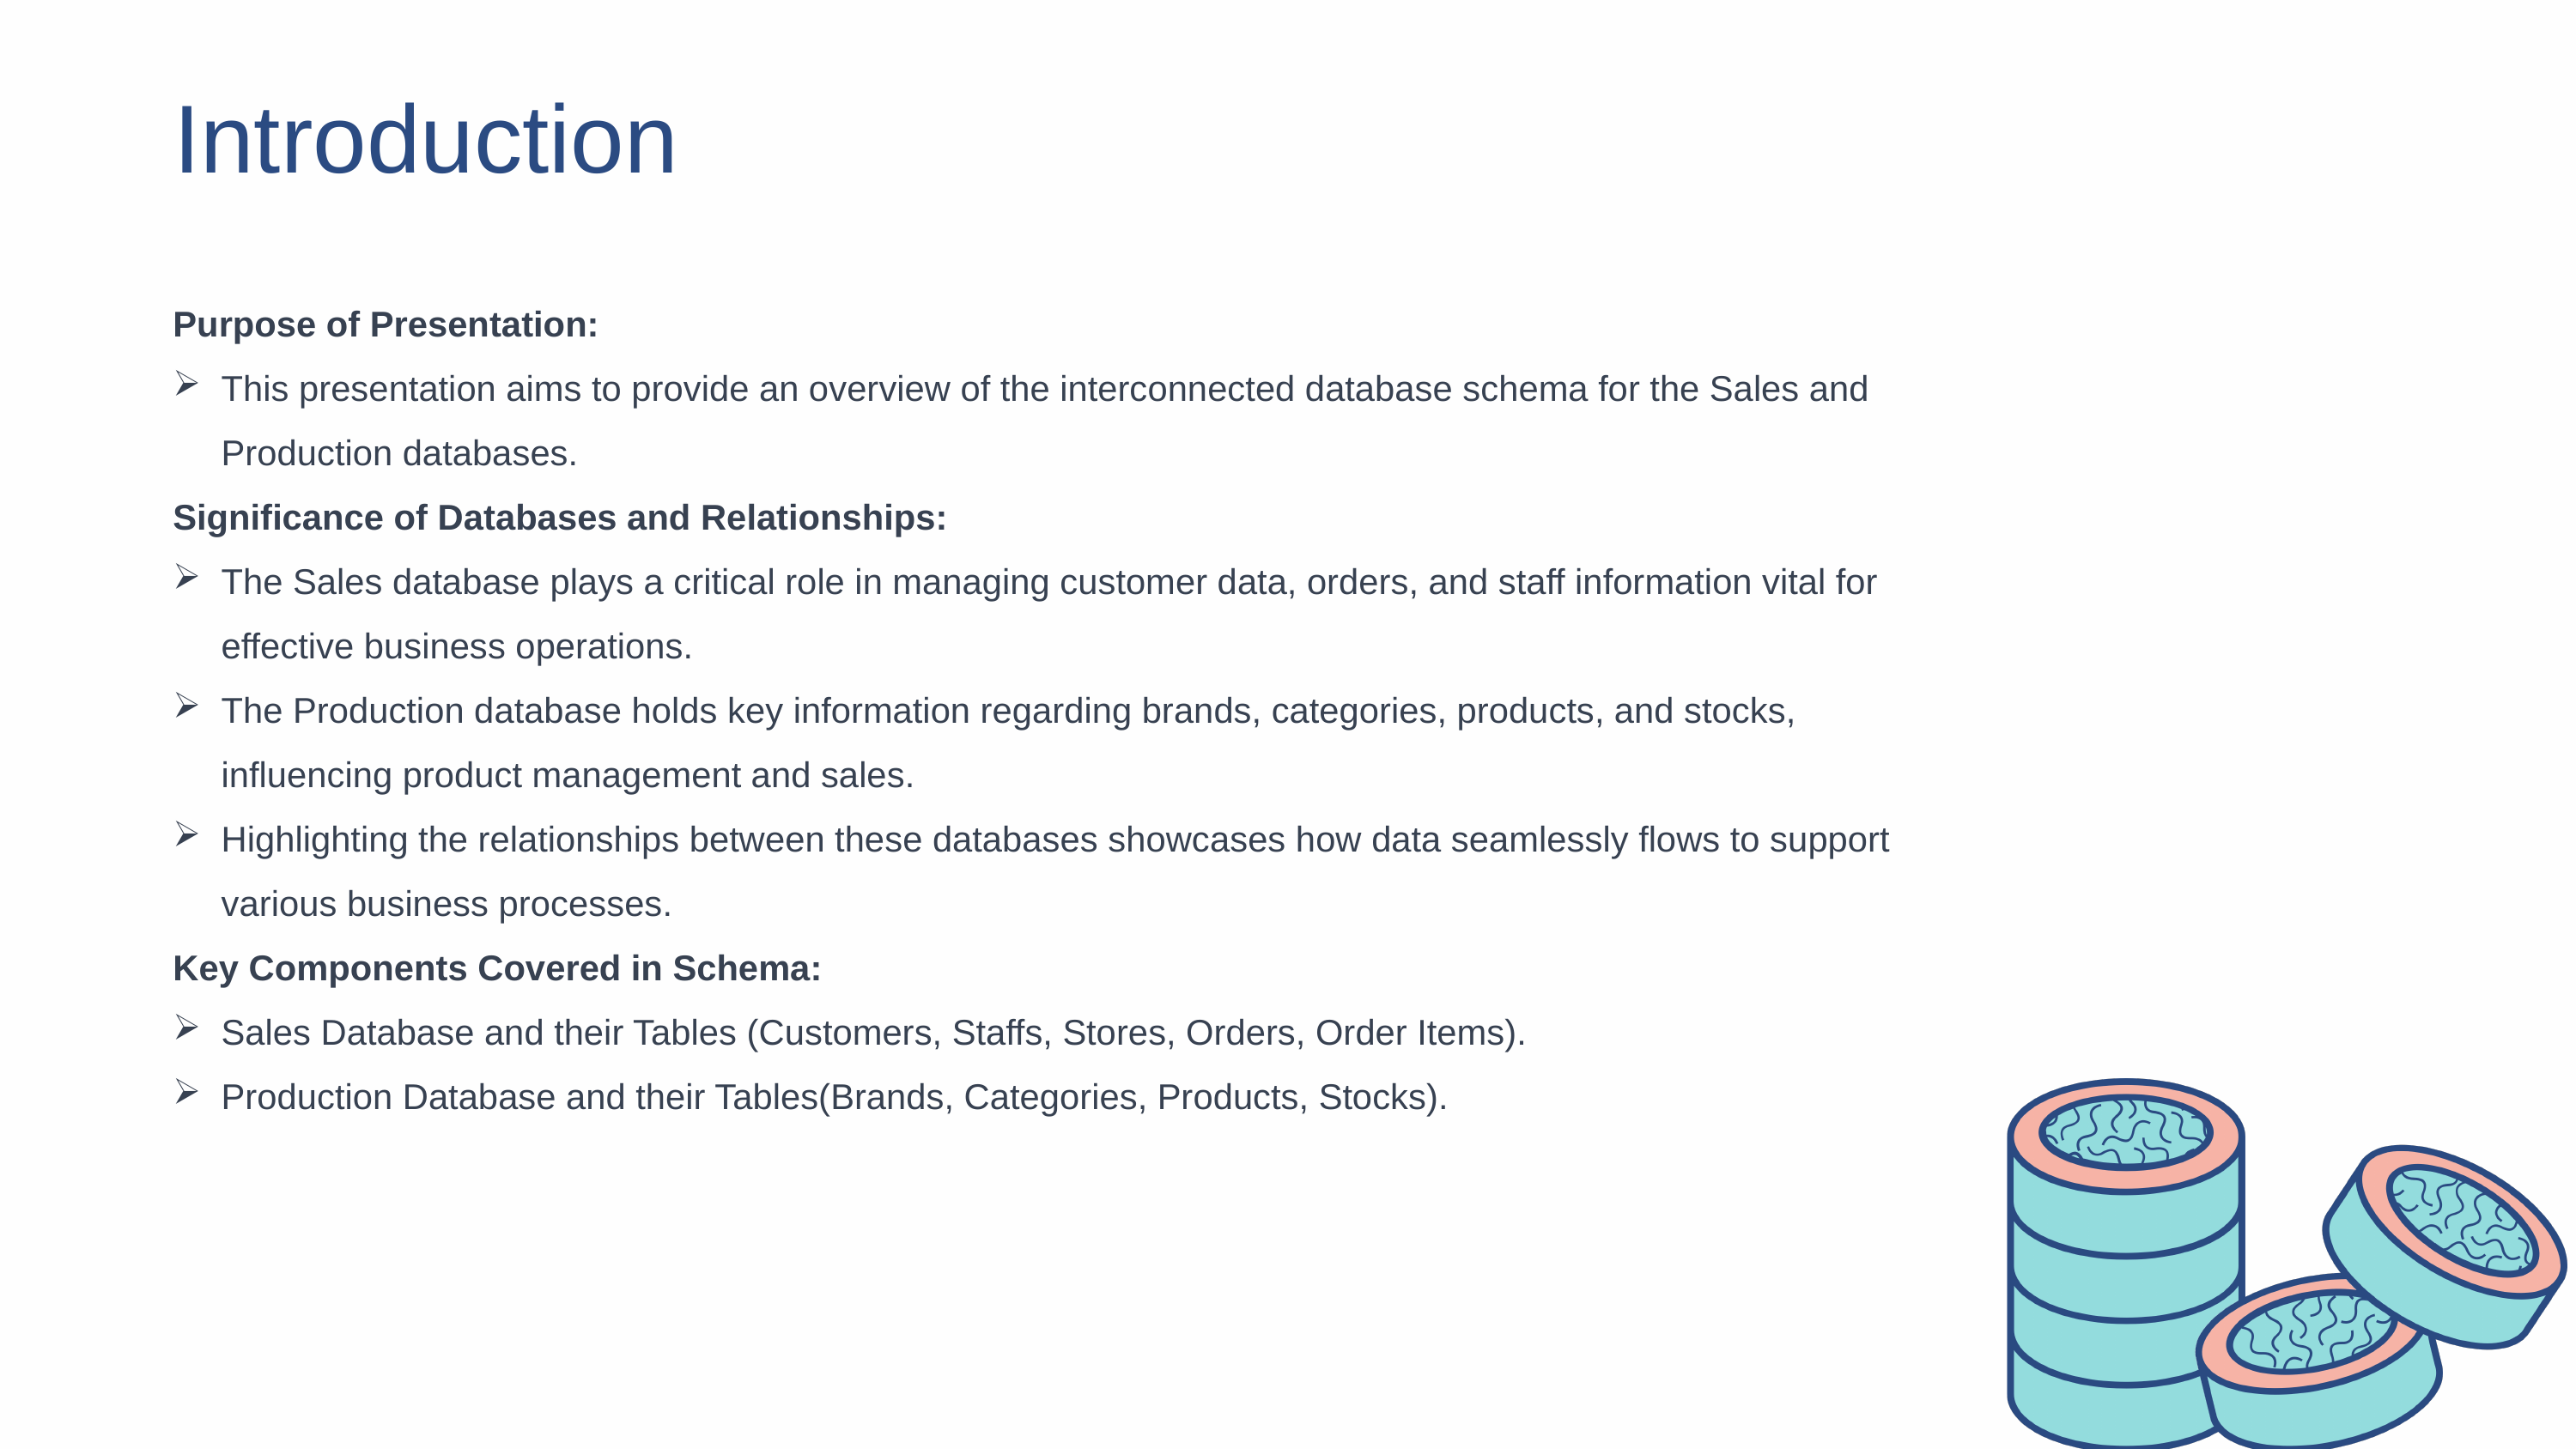

Introduction
Purpose of Presentation:
This presentation aims to provide an overview of the interconnected database schema for the Sales and Production databases.
Significance of Databases and Relationships:
The Sales database plays a critical role in managing customer data, orders, and staff information vital for effective business operations.
The Production database holds key information regarding brands, categories, products, and stocks, influencing product management and sales.
Highlighting the relationships between these databases showcases how data seamlessly flows to support various business processes.
Key Components Covered in Schema:
Sales Database and their Tables (Customers, Staffs, Stores, Orders, Order Items).
Production Database and their Tables(Brands, Categories, Products, Stocks).